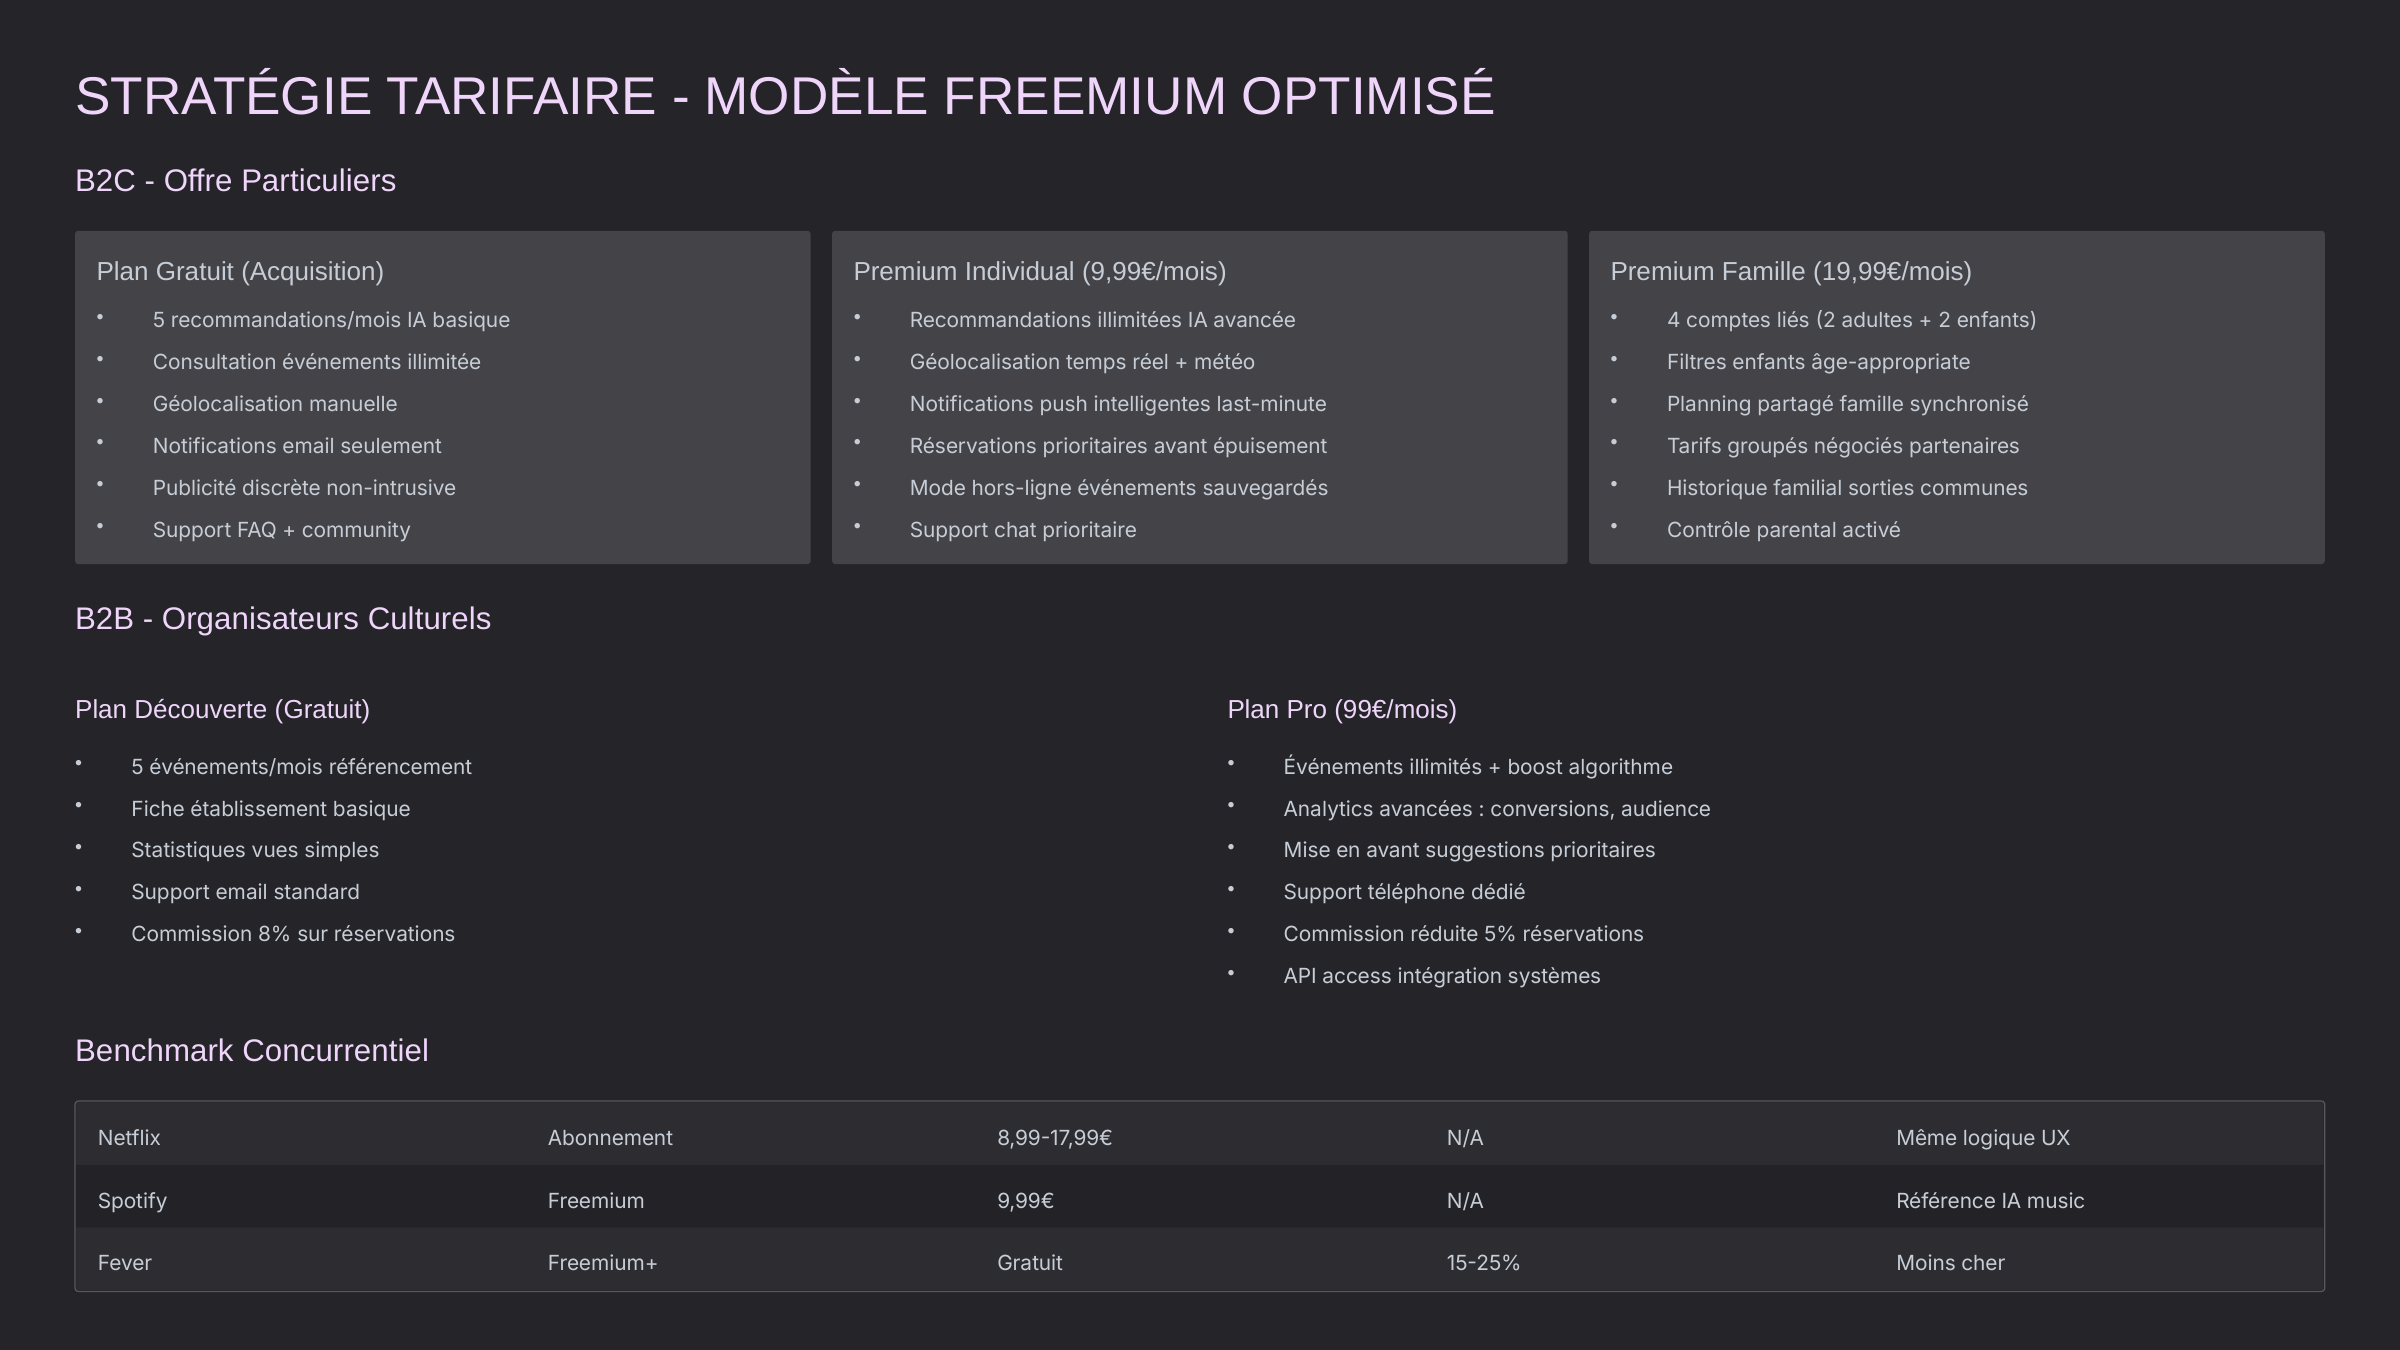

STRATÉGIE TARIFAIRE - MODÈLE FREEMIUM OPTIMISÉ
B2C - Offre Particuliers

Plan Gratuit (Acquisition)
Premium Individual (9,99€/mois)
Premium Famille (19,99€/mois)
5 recommandations/mois IA basique
Recommandations illimitées IA avancée
4 comptes liés (2 adultes + 2 enfants)
Consultation événements illimitée
Géolocalisation temps réel + météo
Filtres enfants âge-appropriate
Géolocalisation manuelle
Notifications push intelligentes last-minute
Planning partagé famille synchronisé
Notifications email seulement
Réservations prioritaires avant épuisement
Tarifs groupés négociés partenaires
Publicité discrète non-intrusive
Mode hors-ligne événements sauvegardés
Historique familial sorties communes
Support FAQ + community
Support chat prioritaire
Contrôle parental activé
B2B - Organisateurs Culturels
Plan Découverte (Gratuit)
Plan Pro (99€/mois)
5 événements/mois référencement
Événements illimités + boost algorithme
Fiche établissement basique
Analytics avancées : conversions, audience
Statistiques vues simples
Mise en avant suggestions prioritaires
Support email standard
Support téléphone dédié
Commission 8% sur réservations
Commission réduite 5% réservations
API access intégration systèmes
Benchmark Concurrentiel

Netflix
Abonnement
8,99-17,99€
N/A
Même logique UX

Spotify
Freemium
9,99€
N/A
Référence IA music

Fever
Freemium+
Gratuit
15-25%
Moins cher